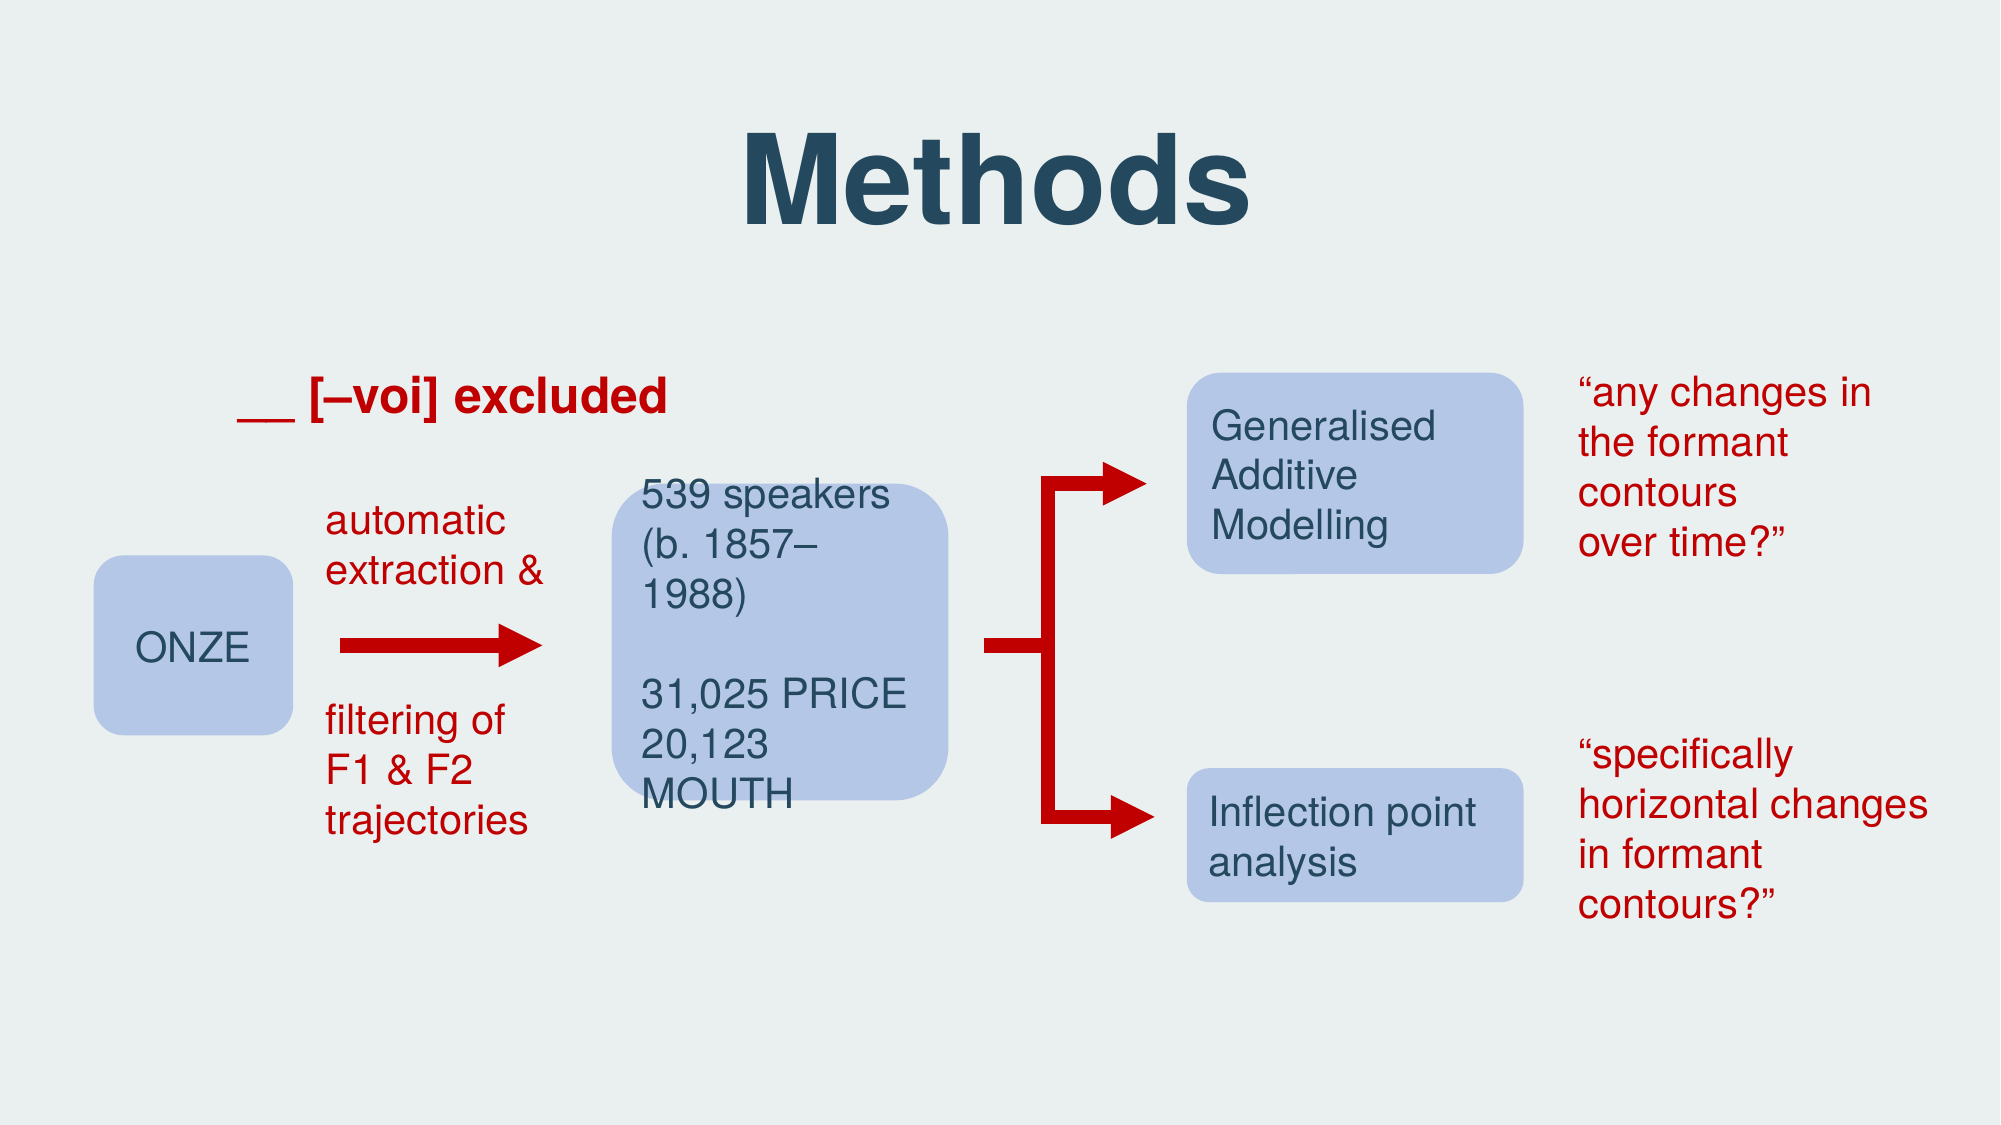

Methods
__ [–voi] excluded
“any changes in the formant contours
over time?”
Generalised Additive Modelling
539 speakers
(b. 1857–1988)

31,025 price
20,123 mouth
automatic extraction &

filtering of
F1 & F2 trajectories
ONZE
“specifically horizontal changes in formant contours?”
Inflection point analysis